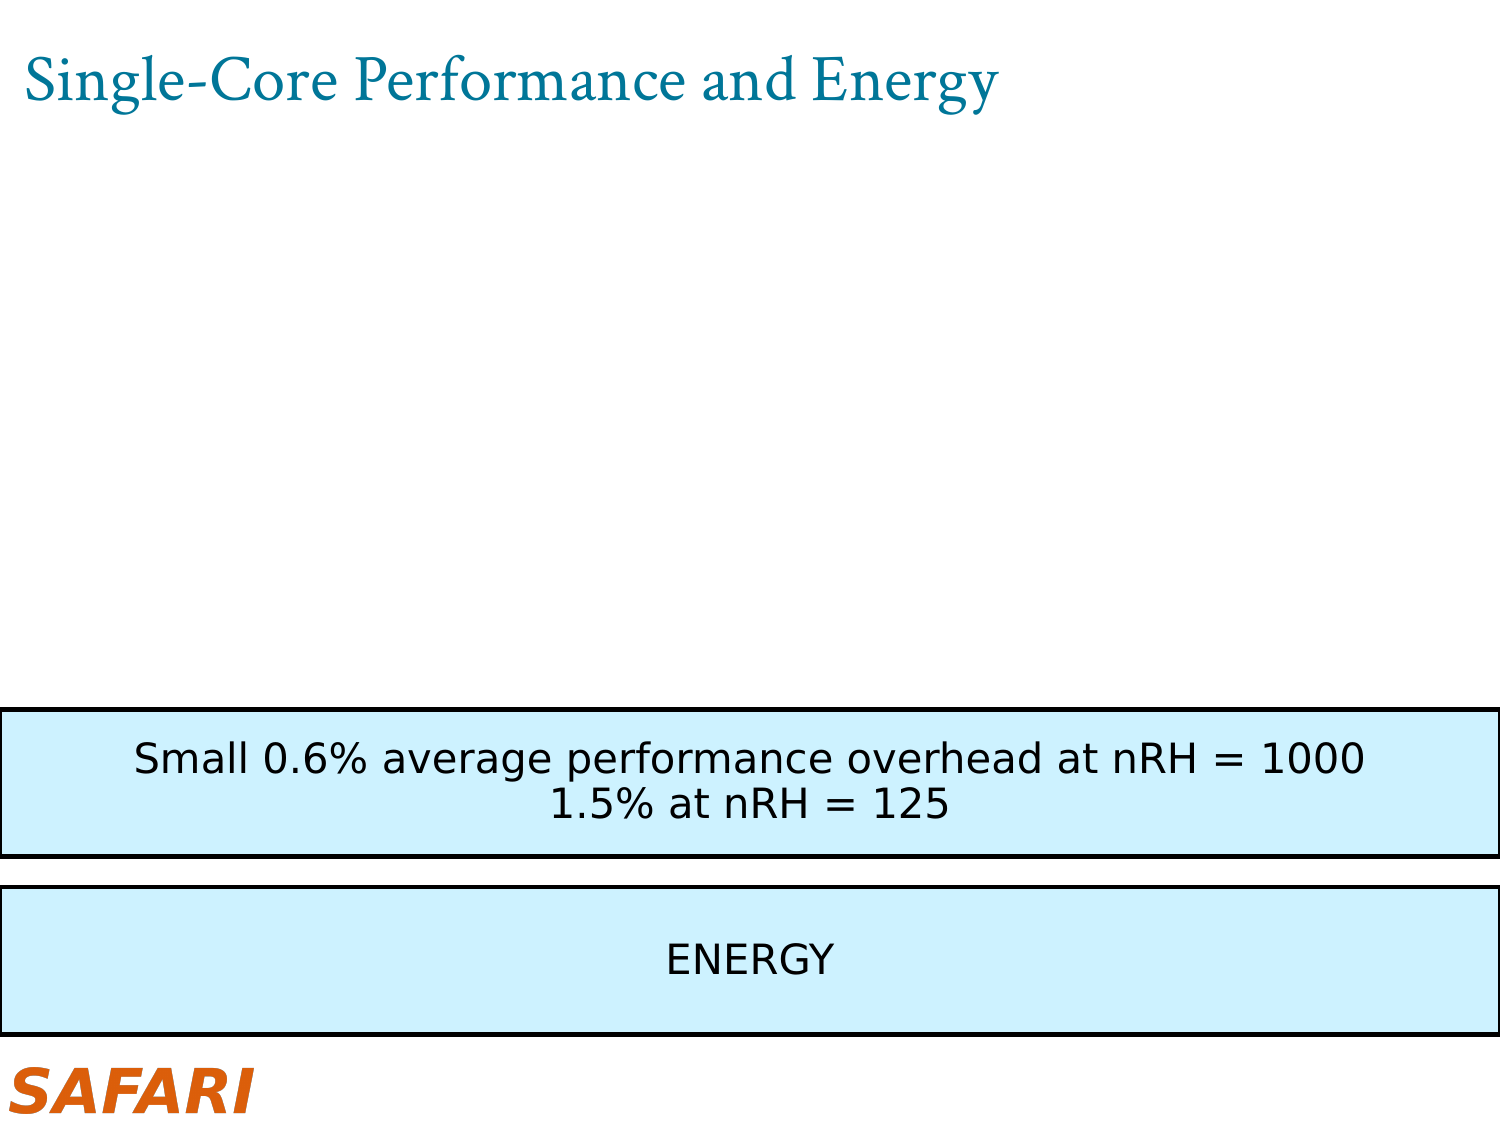

# Single-Core Performance and Energy

Small 0.6% average performance overhead at nRH = 1000
1.5% at nRH = 125
ENERGY